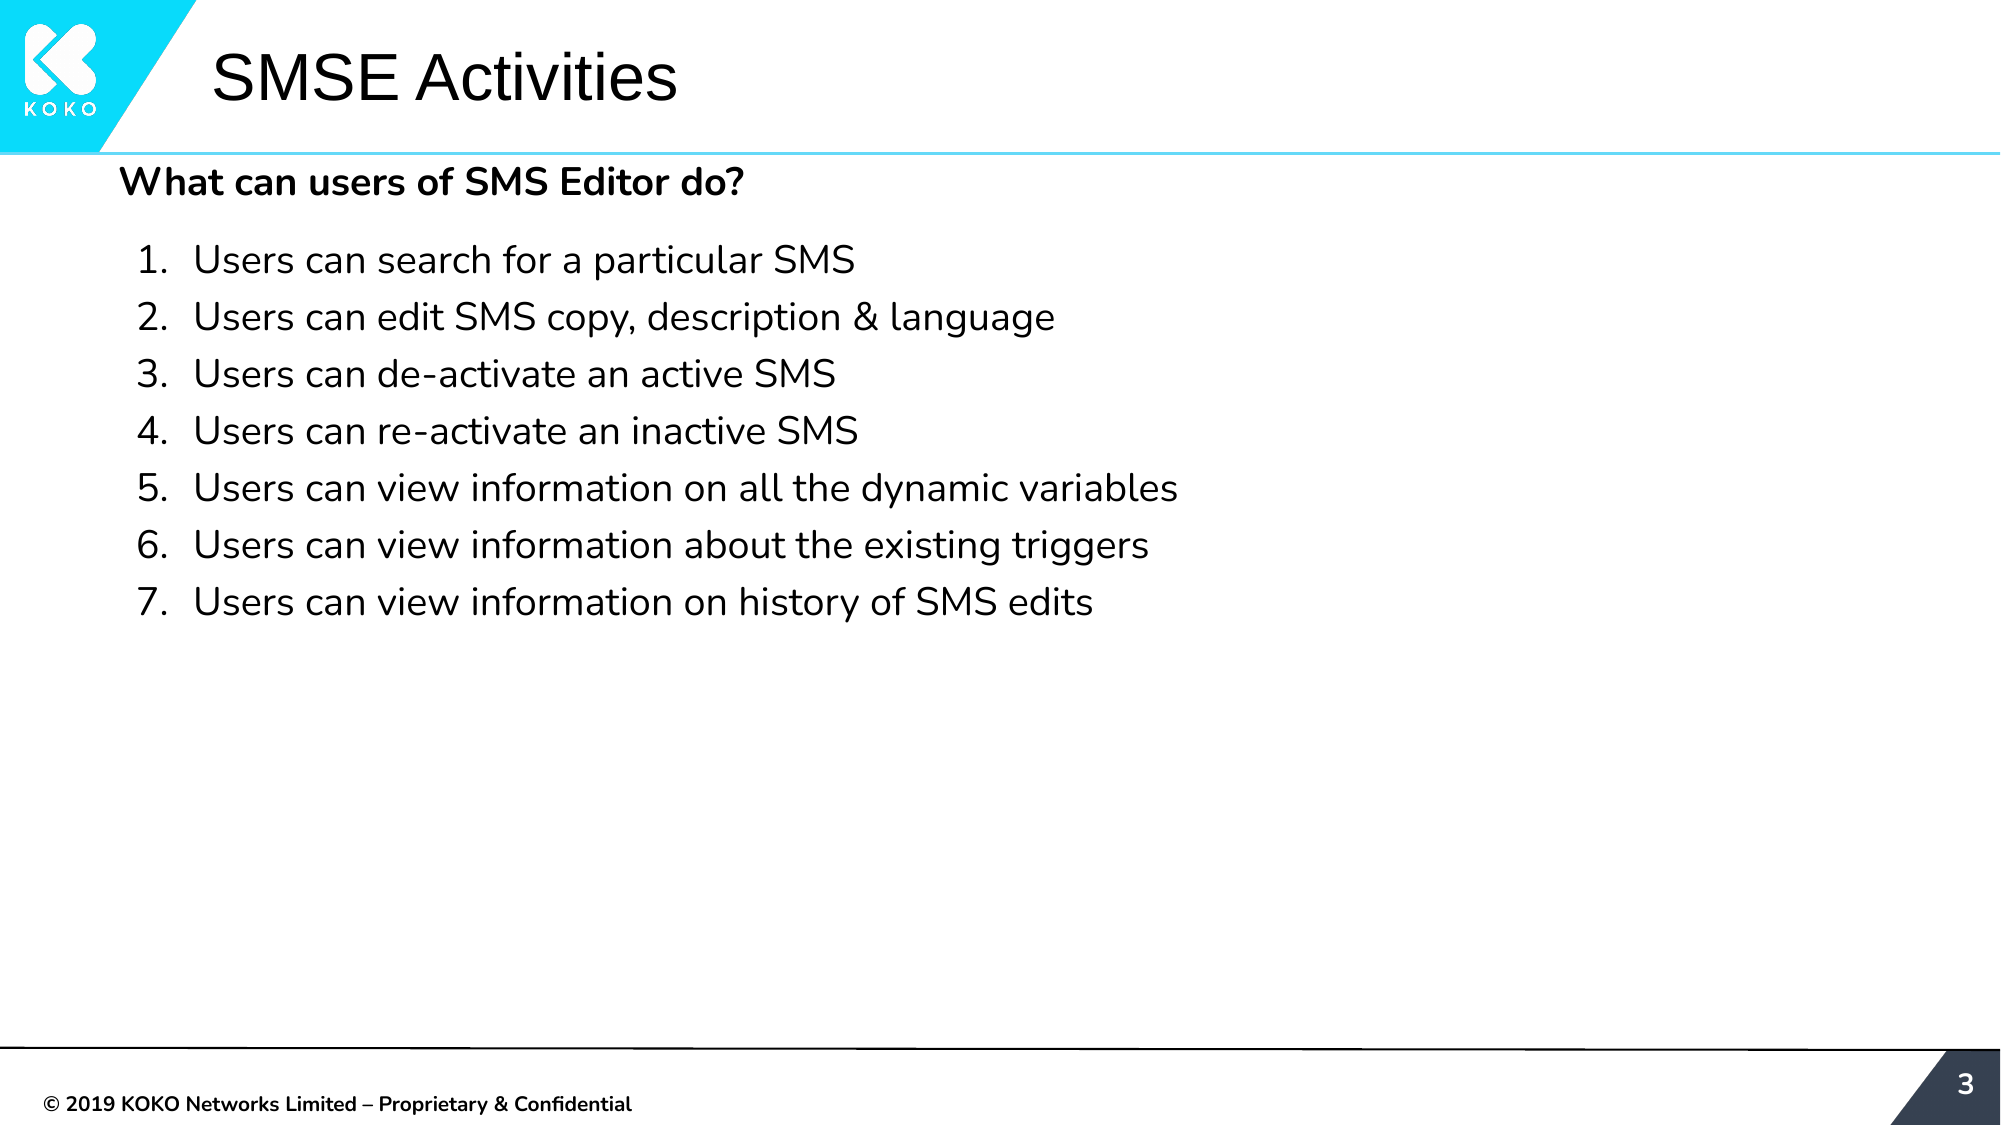

# SMSE Activities
What can users of SMS Editor do?
Users can search for a particular SMS
Users can edit SMS copy, description & language
Users can de-activate an active SMS
Users can re-activate an inactive SMS
Users can view information on all the dynamic variables
Users can view information about the existing triggers
Users can view information on history of SMS edits
3